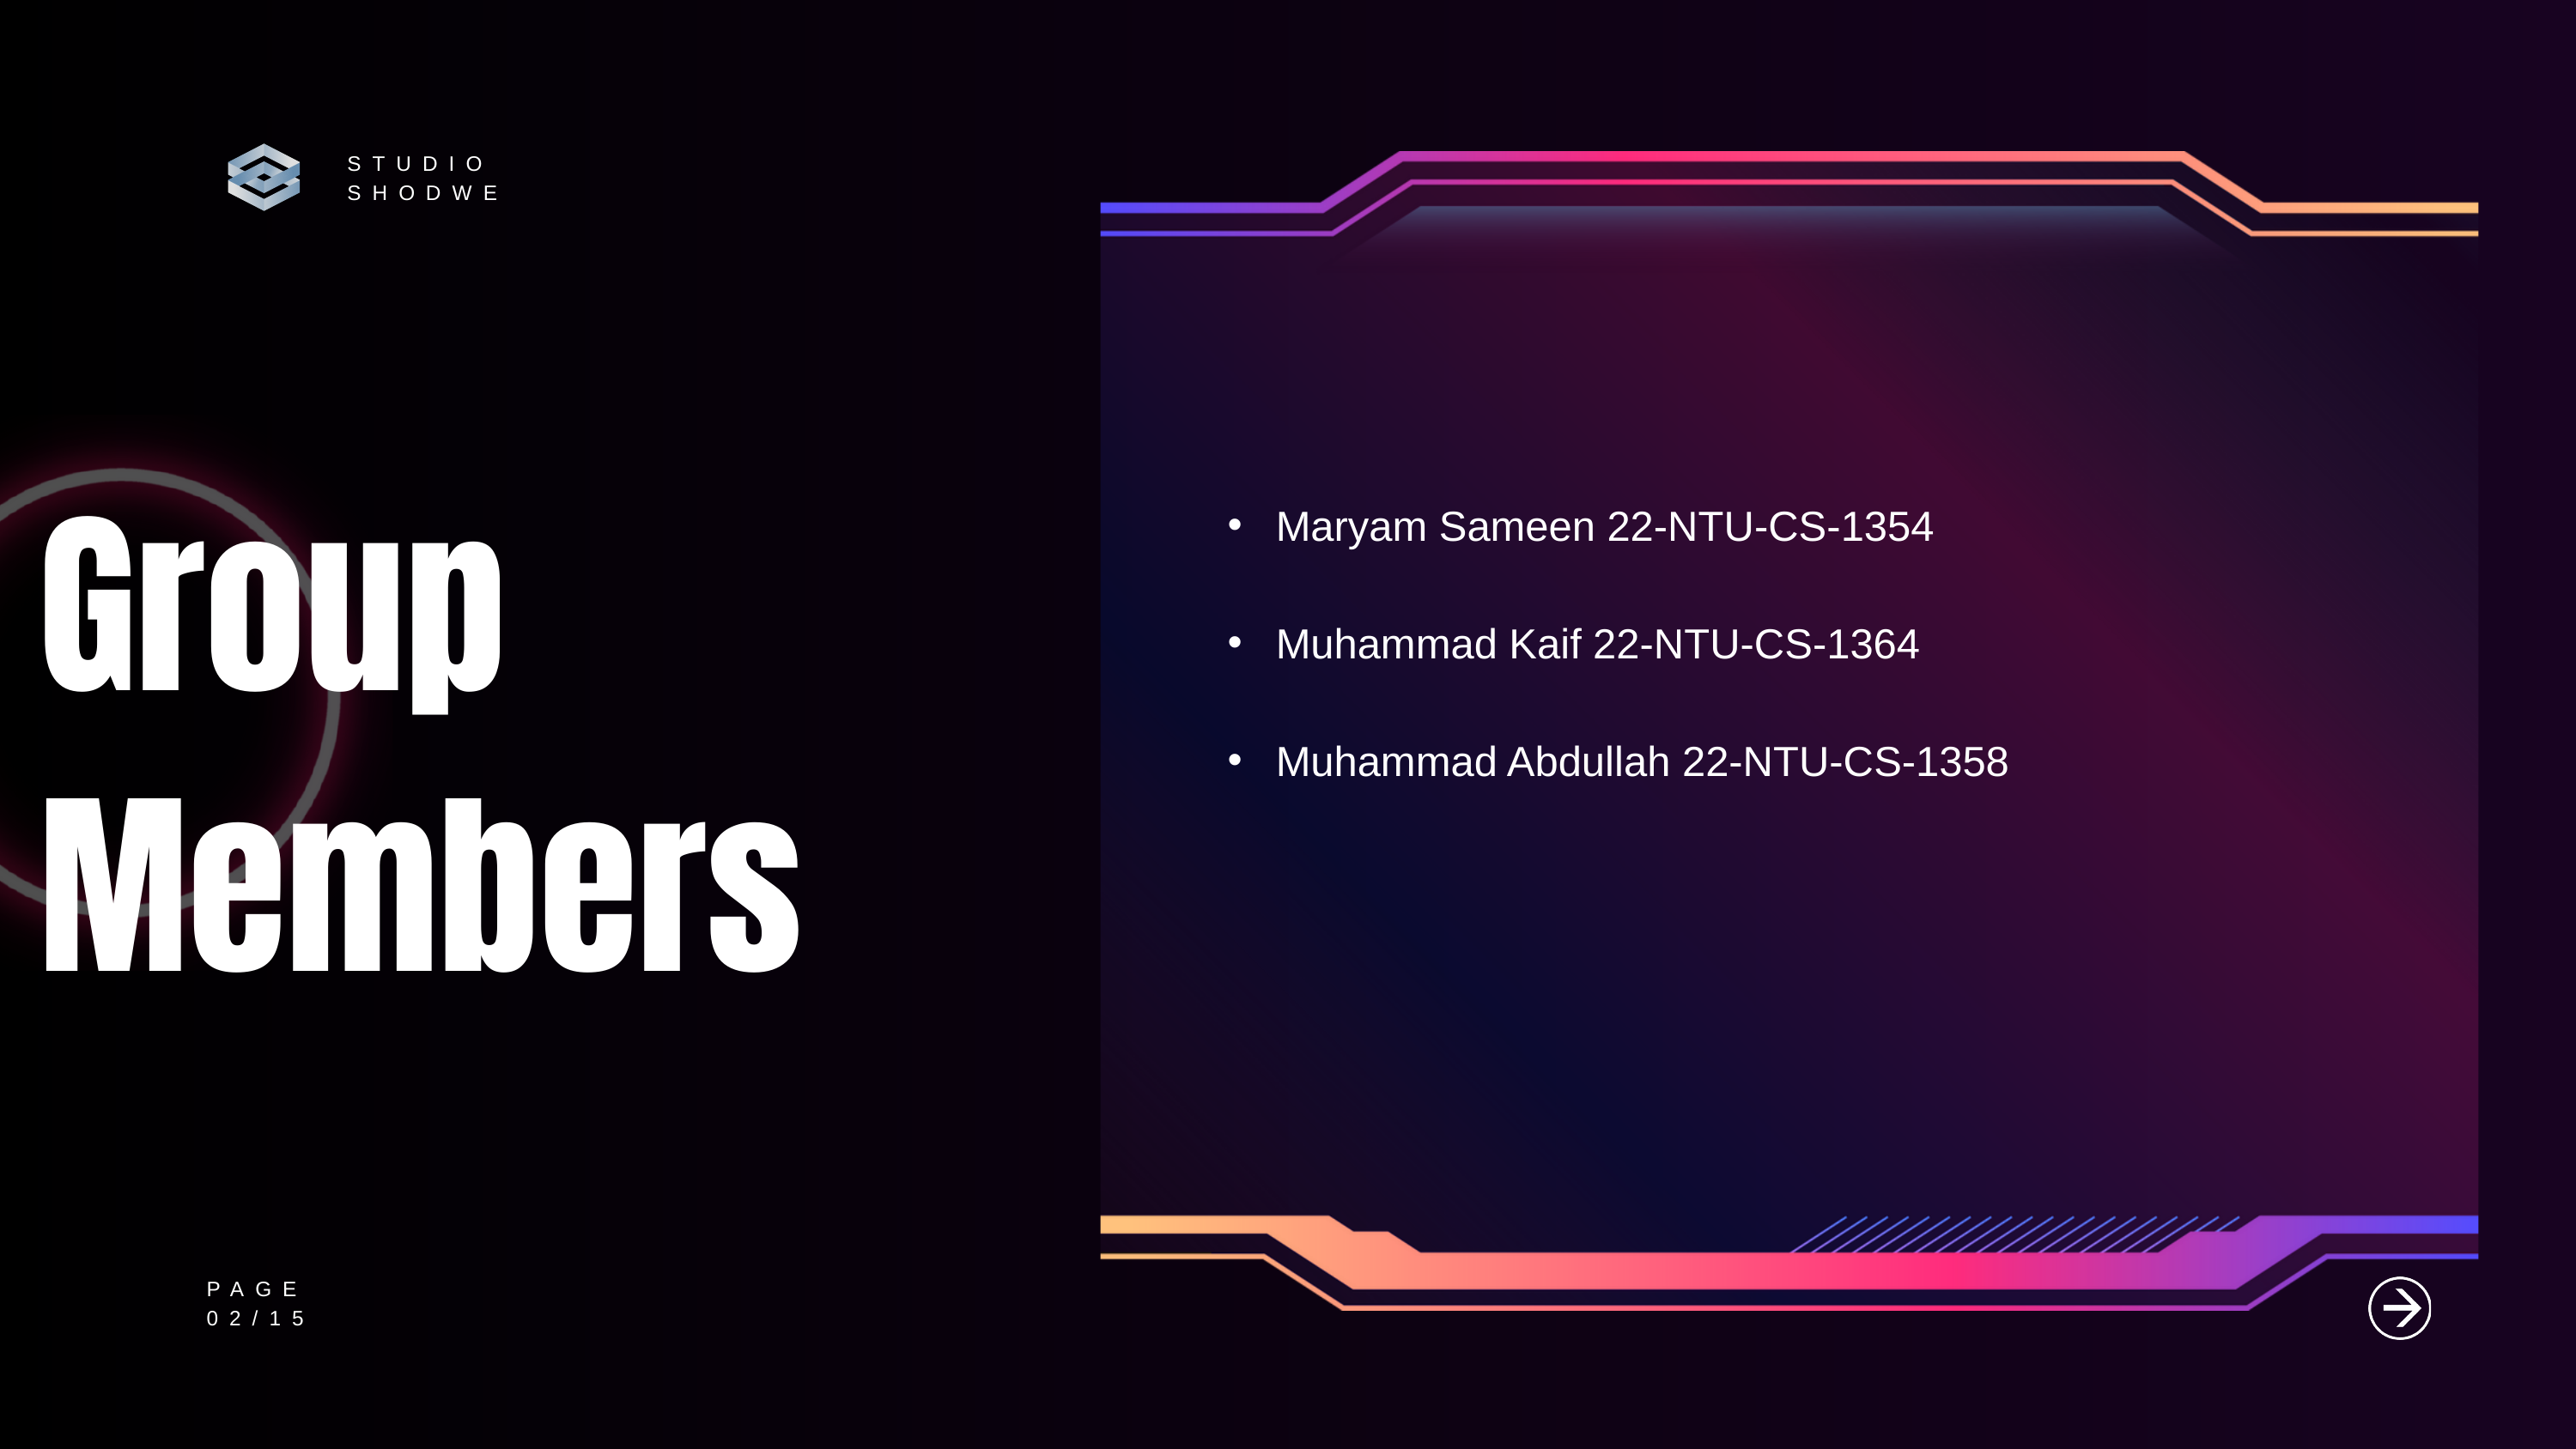

STUDIO SHODWE

Group Members
Maryam Sameen 22-NTU-CS-1354

Muhammad Kaif 22-NTU-CS-1364

Muhammad Abdullah 22-NTU-CS-1358
PAGE
02/15